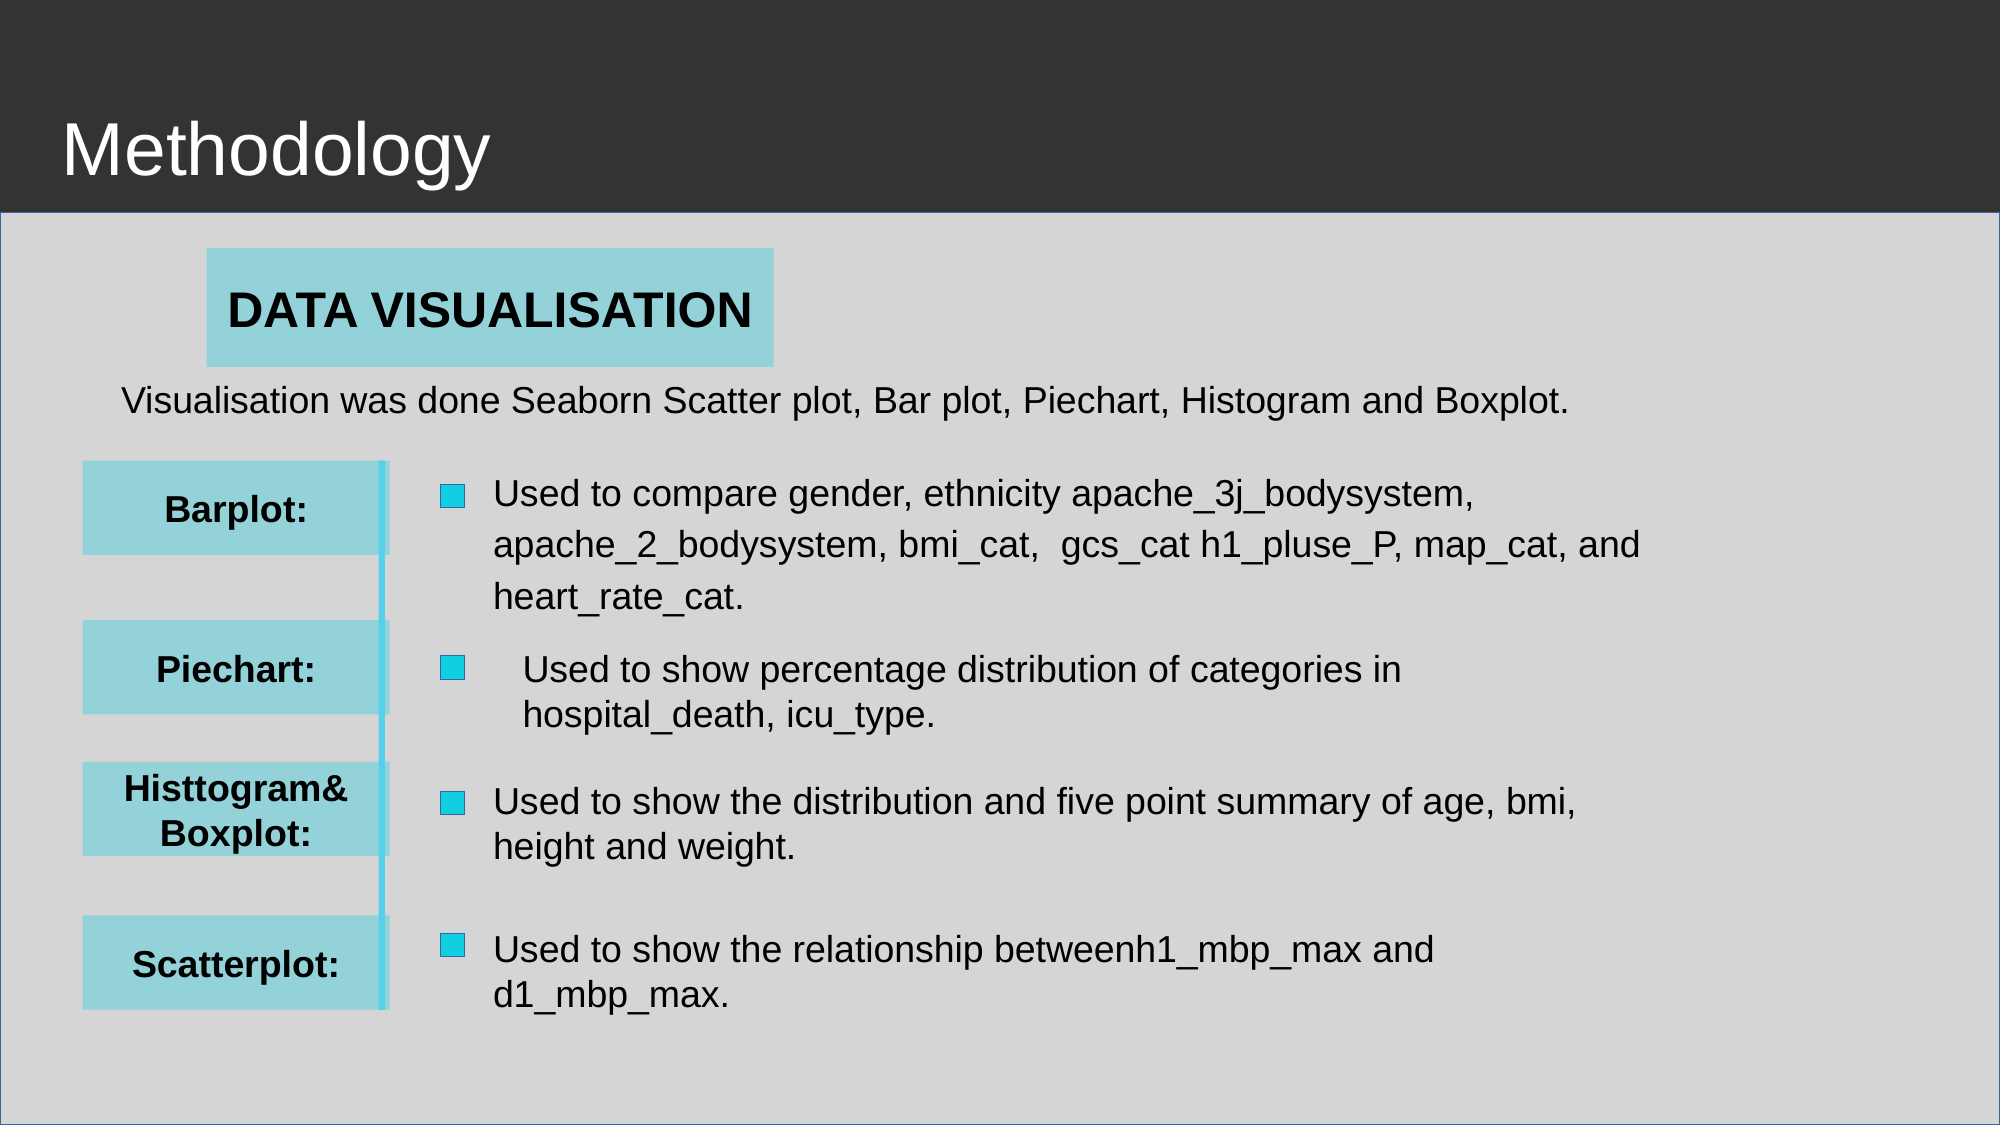

Methodology
DATA VISUALISATION
Visualisation was done Seaborn Scatter plot, Bar plot, Piechart, Histogram and Boxplot.
Used to compare gender, ethnicity apache_3j_bodysystem, apache_2_bodysystem, bmi_cat,  gcs_cat h1_pluse_P, map_cat, and heart_rate_cat.
Barplot:

Piechart:
Used to show percentage distribution of categories in hospital_death, icu_type.

Histtogram&
Boxplot:
Used to show the distribution and five point summary of age, bmi, height and weight.

Scatterplot:
Used to show the relationship betweenh1_mbp_max and d1_mbp_max.